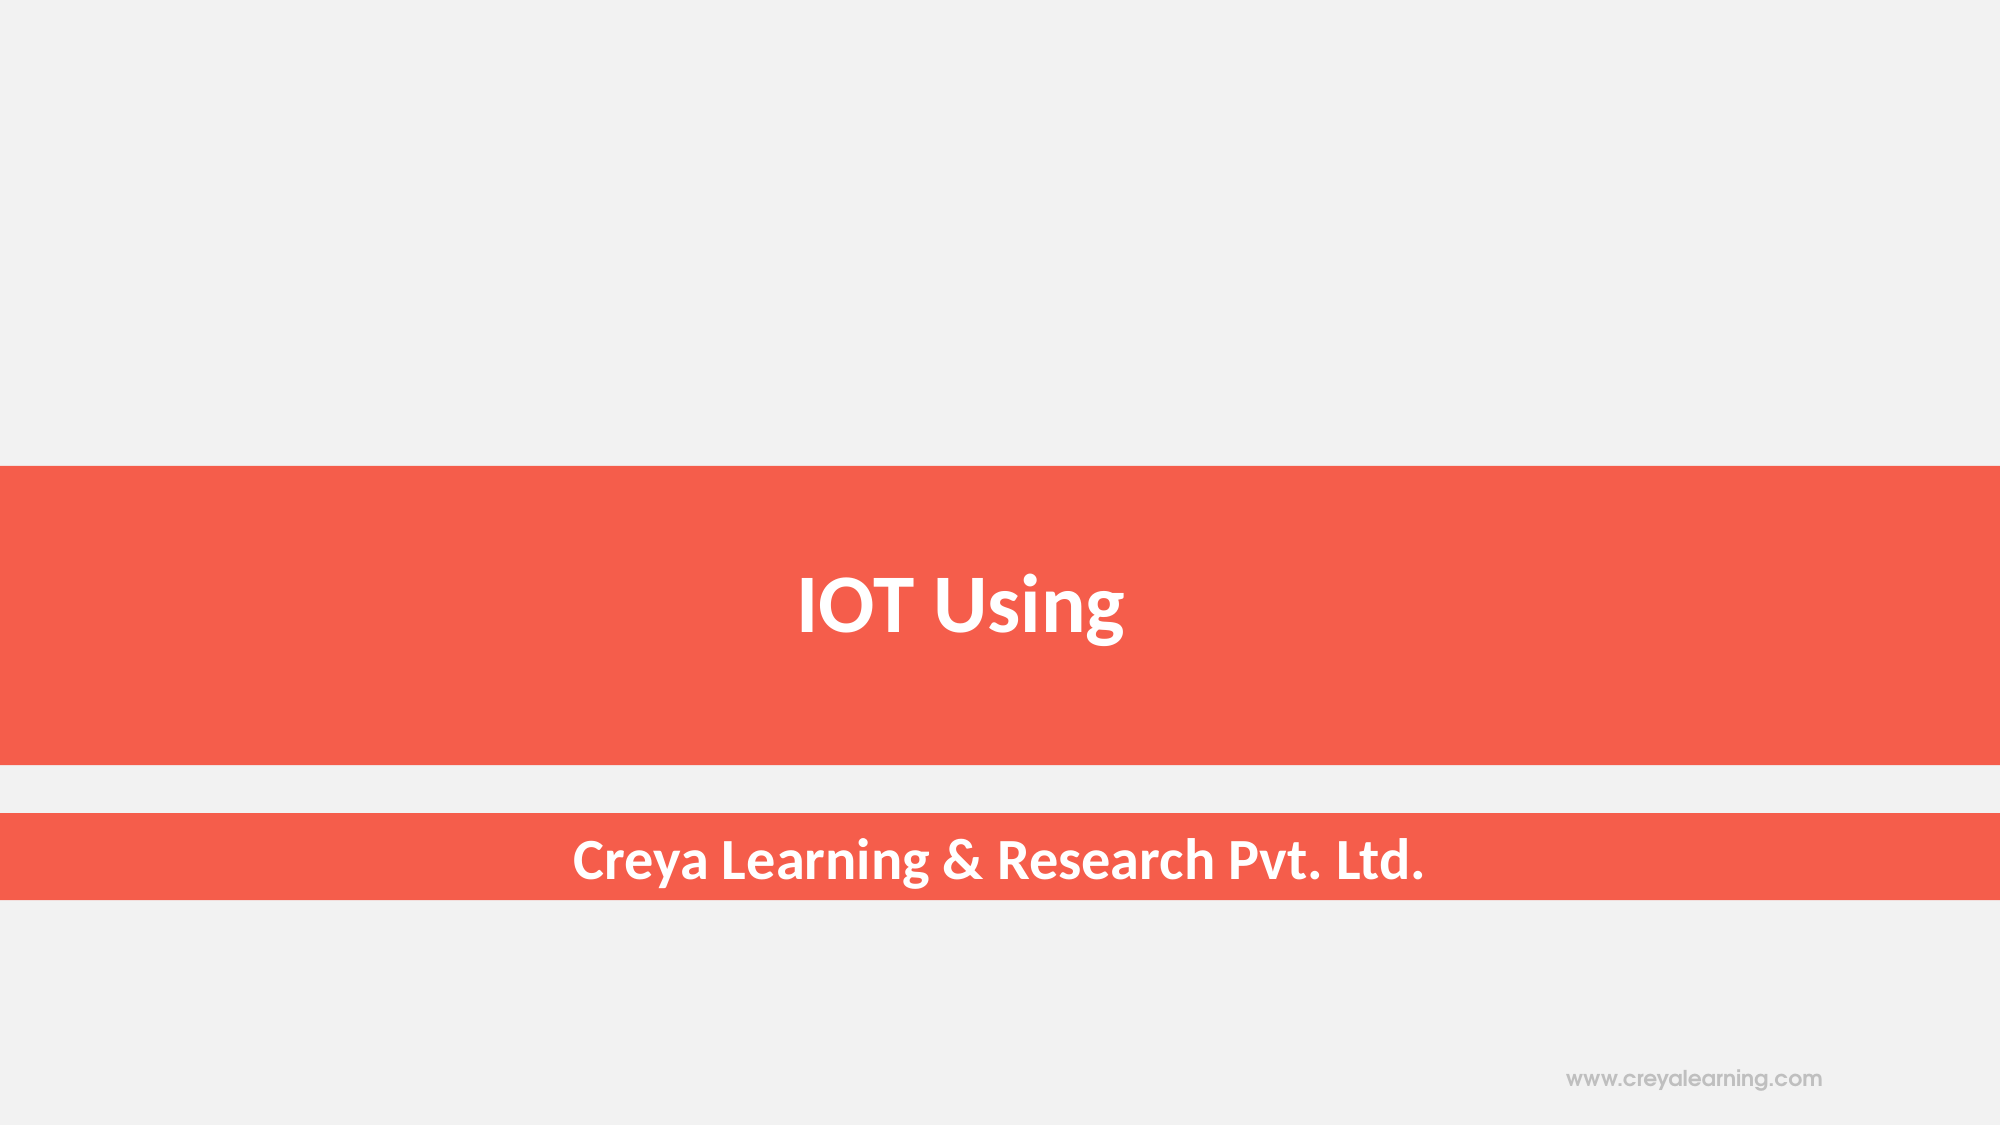

# IOT Using

Creya Learning & Research Pvt. Ltd.
www.creyalearning.com